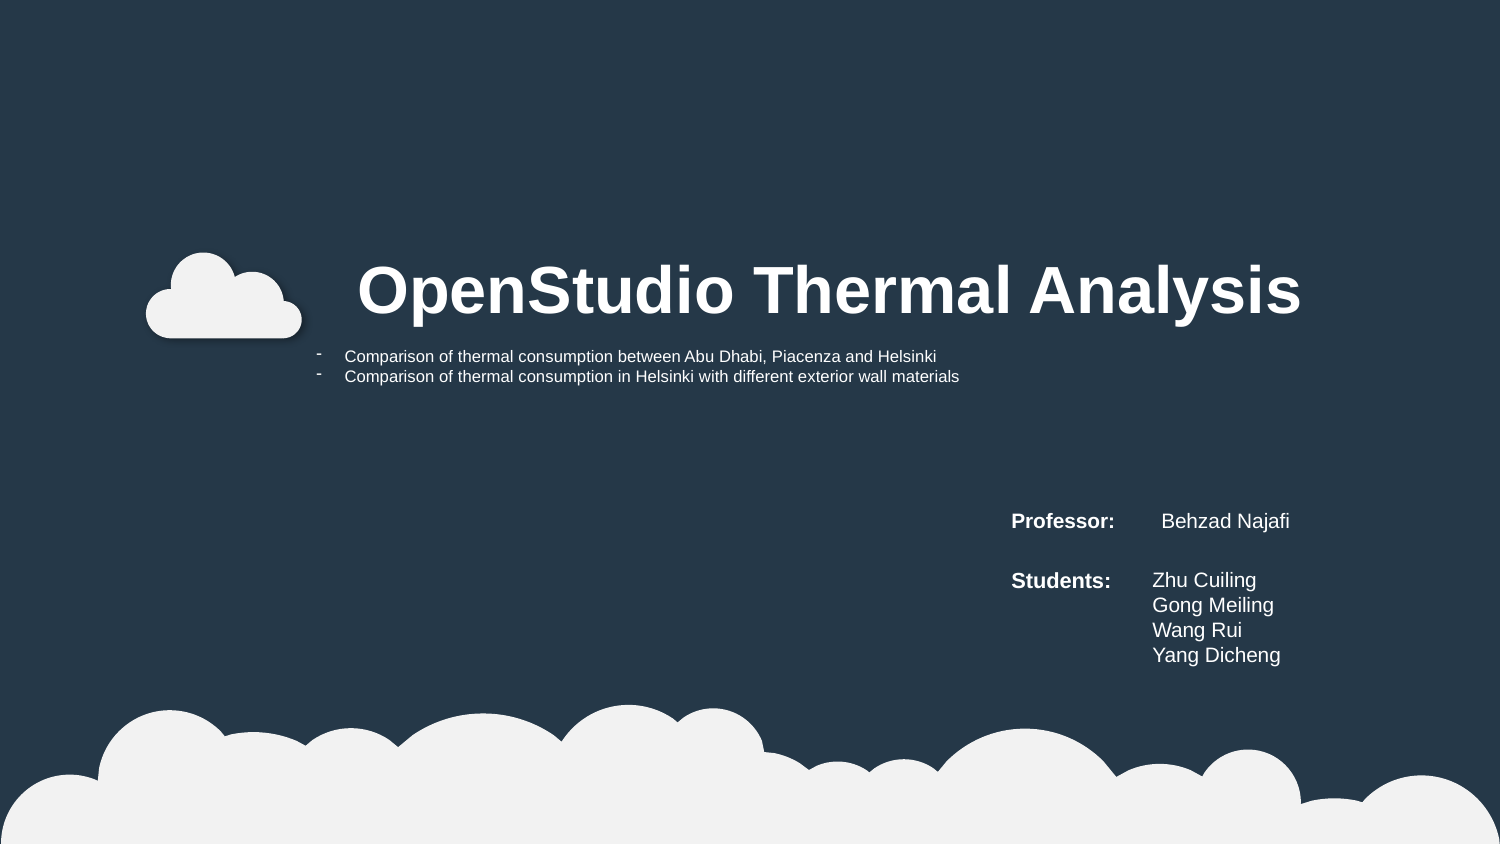

OpenStudio Thermal Analysis

Comparison of thermal consumption between Abu Dhabi, Piacenza and Helsinki
Comparison of thermal consumption in Helsinki with different exterior wall materials
Professor:        Behzad Najafi
Students:
Zhu Cuiling
Gong Meiling
Wang Rui
Yang Dicheng